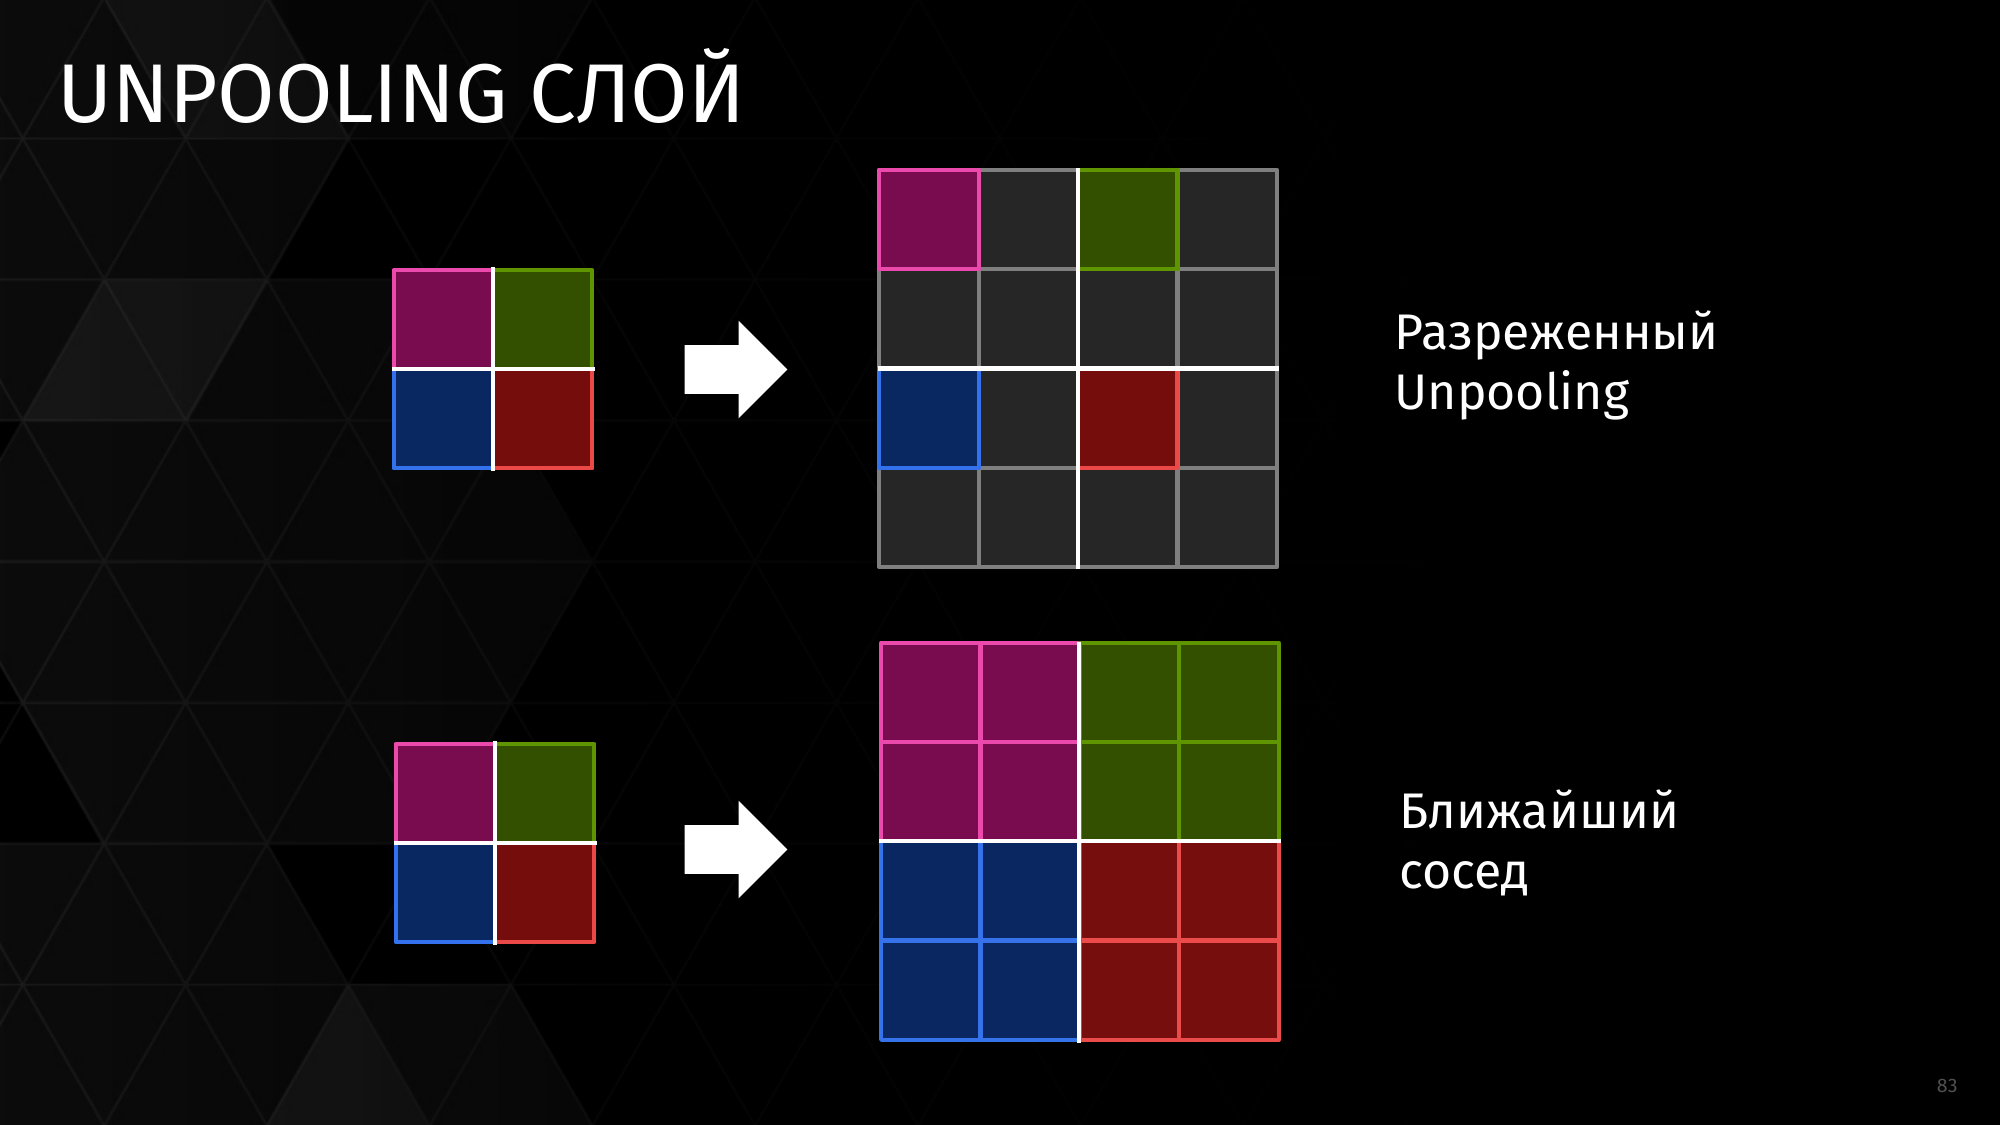

# UNPOOLING СЛОЙ

Разреженный
Unpooling

Ближайший сосед